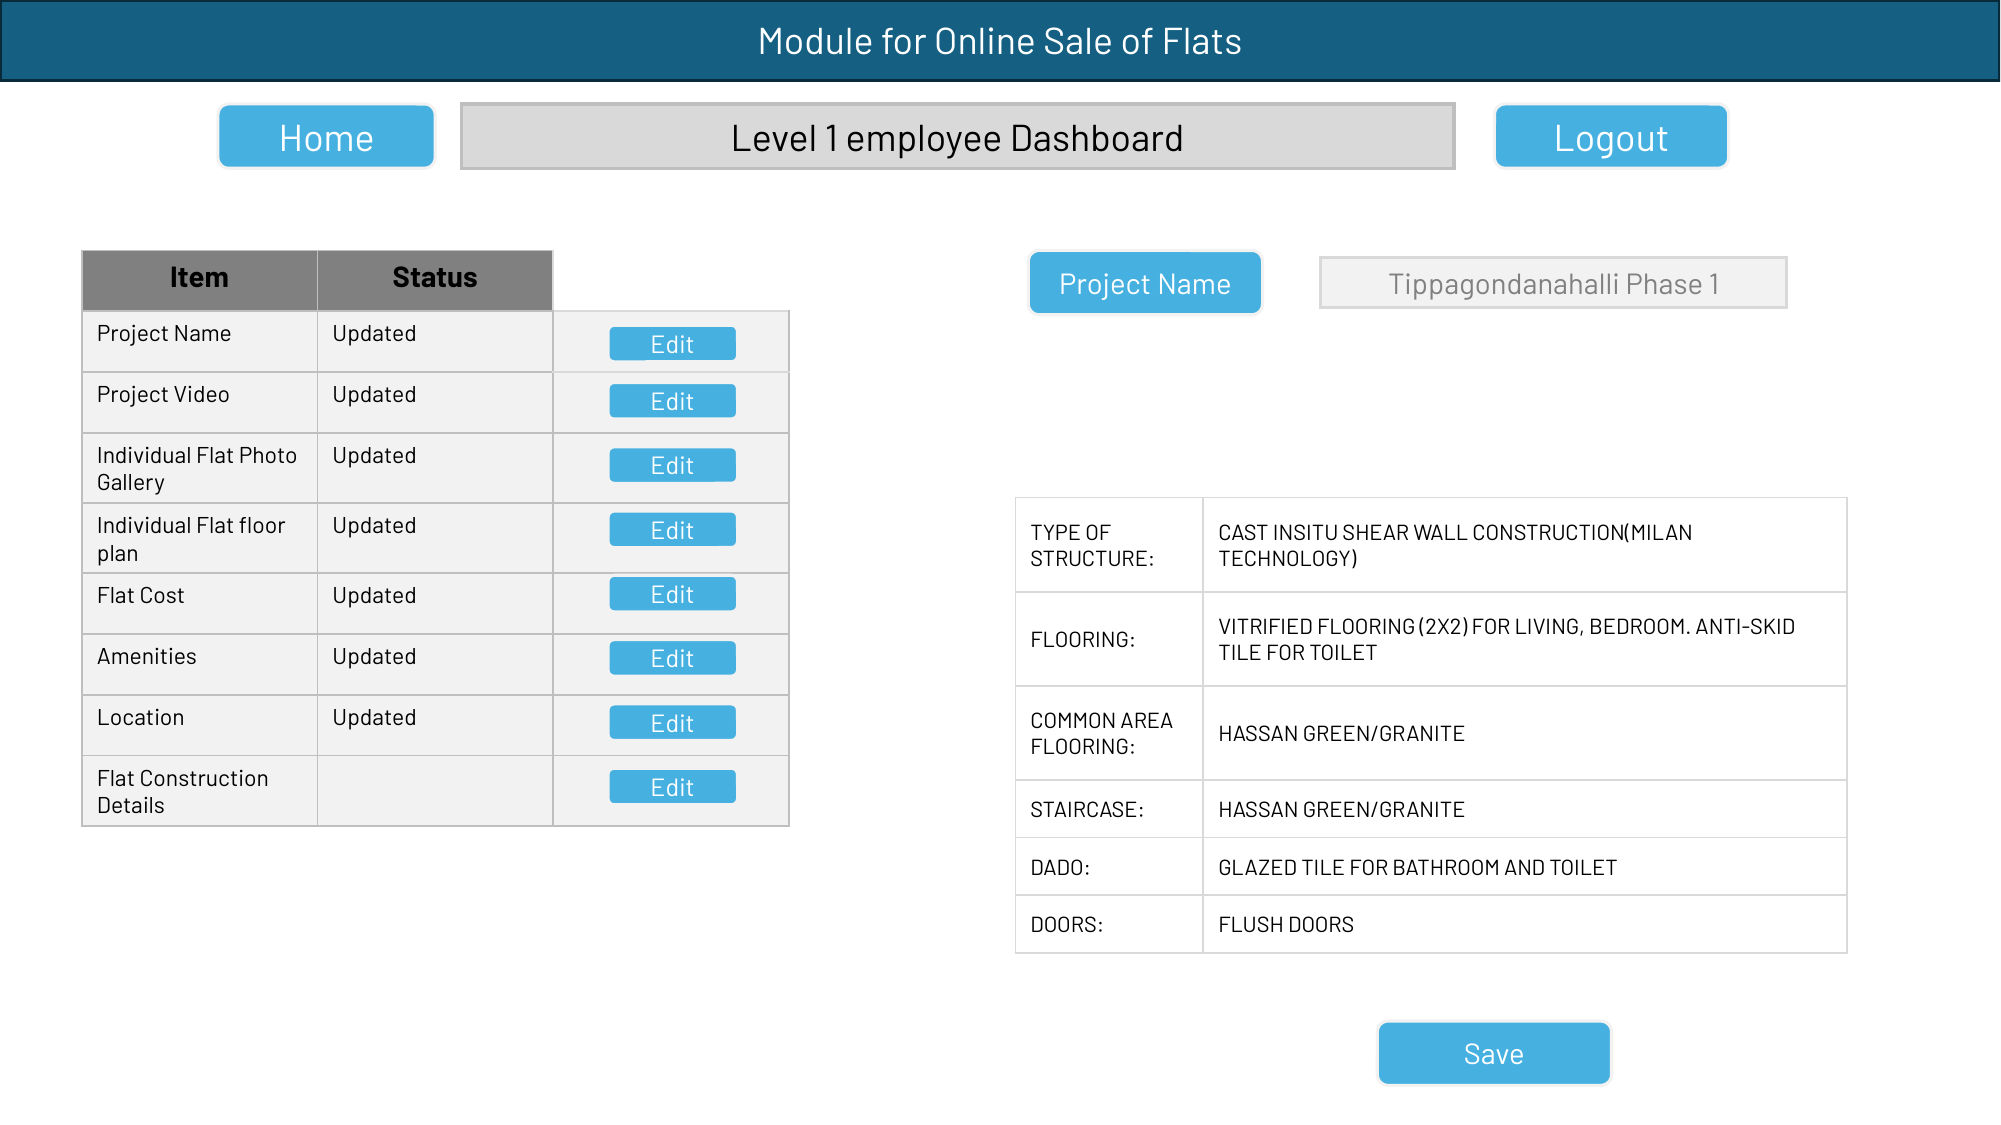

Home
Level 1 employee Dashboard
Logout
| Item | Status |  |
| --- | --- | --- |
| Project Name | Updated |  |
| Project Video | Updated |  |
| Individual Flat Photo Gallery | Updated |  |
| Individual Flat floor plan | Updated |  |
| Flat Cost | Updated |  |
| Amenities | Updated |  |
| Location | Updated |  |
| Flat Construction Details |  |  |
Project Name
Tippagondanahalli Phase 1
Edit
Edit
Edit
| TYPE OF STRUCTURE: | CAST INSITU SHEAR WALL CONSTRUCTION(MILAN TECHNOLOGY) |
| --- | --- |
| FLOORING: | VITRIFIED FLOORING (2X2) FOR LIVING, BEDROOM. ANTI-SKID TILE FOR TOILET |
| COMMON AREA FLOORING: | HASSAN GREEN/GRANITE |
| STAIRCASE: | HASSAN GREEN/GRANITE |
| DADO: | GLAZED TILE FOR BATHROOM AND TOILET |
| DOORS: | FLUSH DOORS |
Edit
Edit
Edit
Edit
Edit
Save